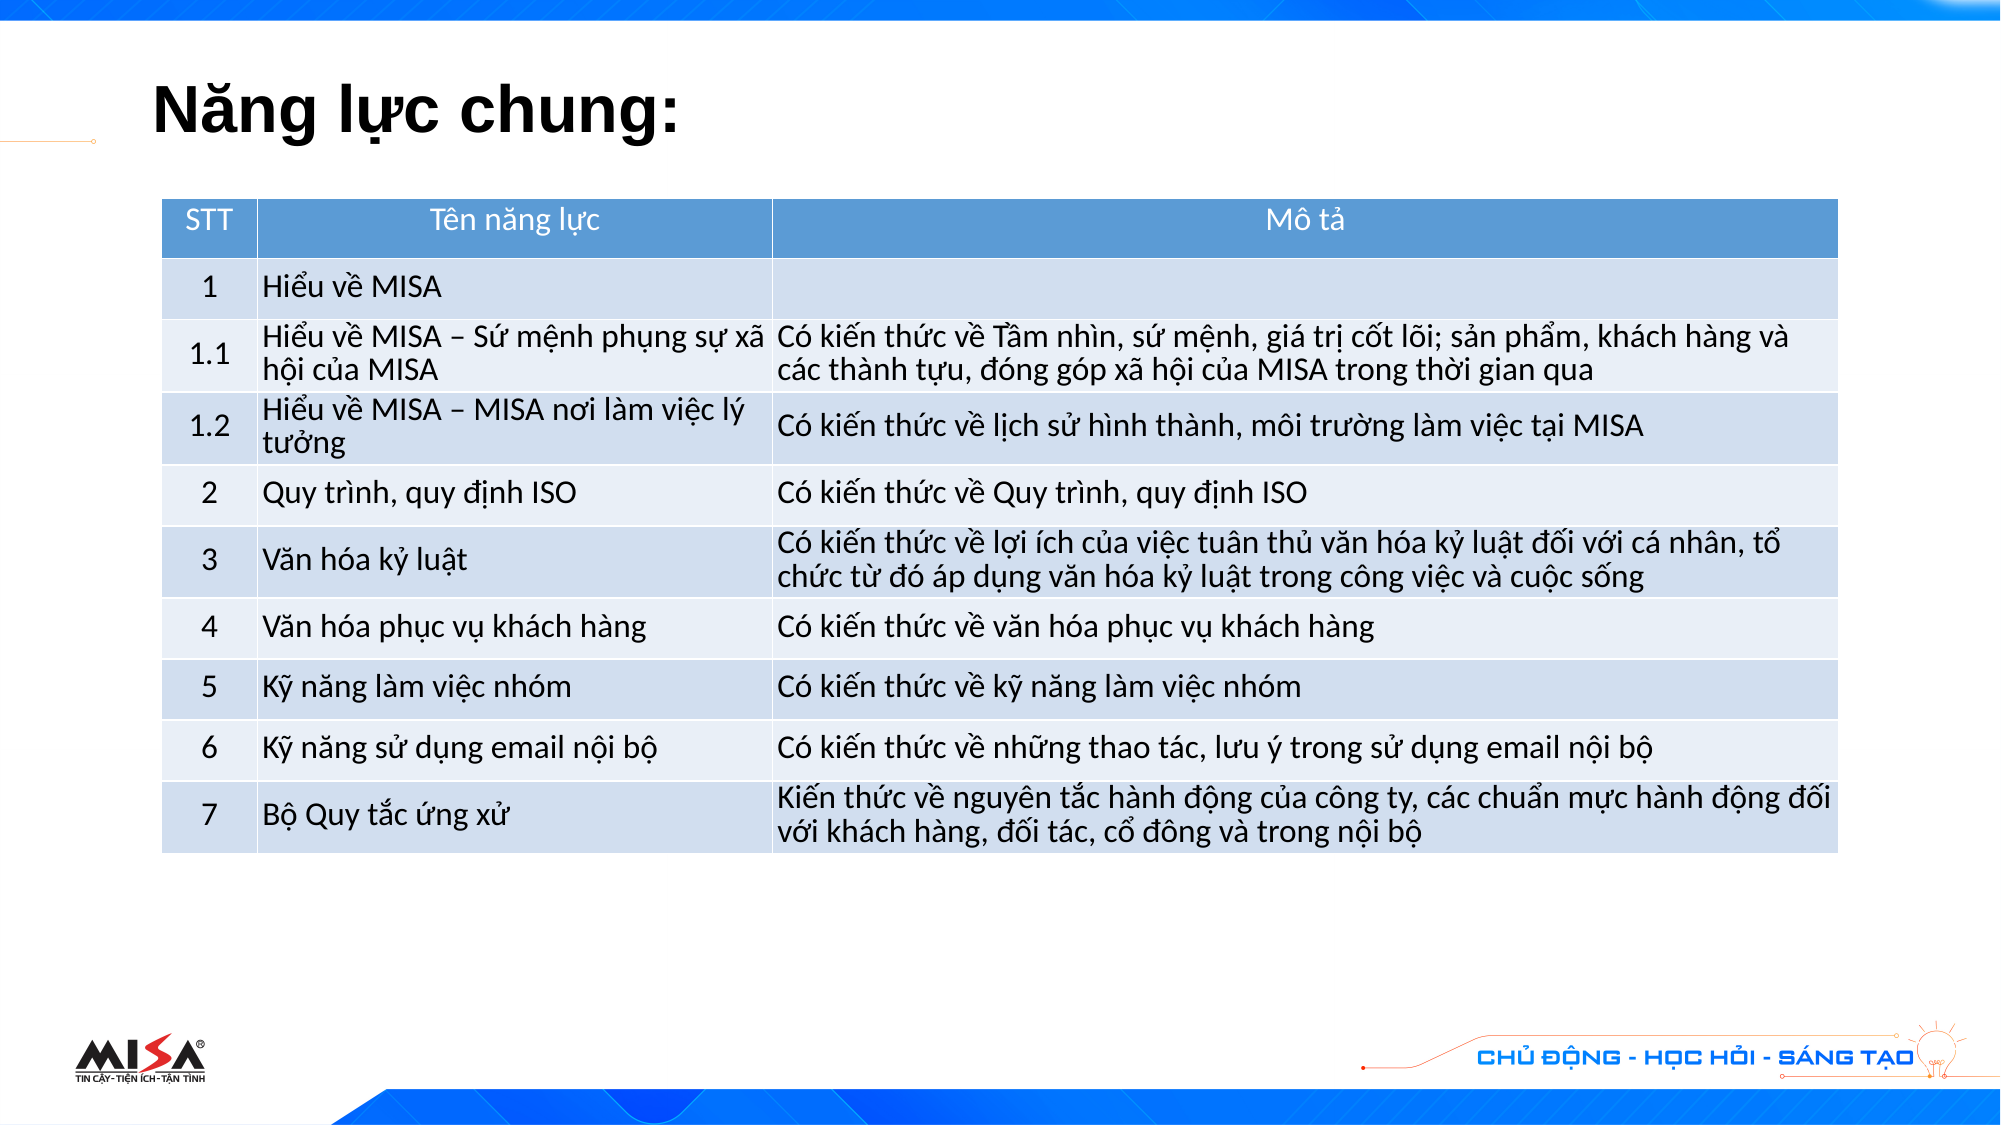

Năng lực chung:

| STT | Tên năng lực | Mô tả |
| --- | --- | --- |
| 1 | Hiểu về MISA |  |
| 1.1 | Hiểu về MISA – Sứ mệnh phụng sự xã hội của MISA | Có kiến thức về Tầm nhìn, sứ mệnh, giá trị cốt lõi; sản phẩm, khách hàng và các thành tựu, đóng góp xã hội của MISA trong thời gian qua |
| 1.2 | Hiểu về MISA – MISA nơi làm việc lý tưởng | Có kiến thức về lịch sử hình thành, môi trường làm việc tại MISA |
| 2 | Quy trình, quy định ISO | Có kiến thức về Quy trình, quy định ISO |
| 3 | Văn hóa kỷ luật | Có kiến thức về lợi ích của việc tuân thủ văn hóa kỷ luật đối với cá nhân, tổ chức từ đó áp dụng văn hóa kỷ luật trong công việc và cuộc sống |
| 4 | Văn hóa phục vụ khách hàng | Có kiến thức về văn hóa phục vụ khách hàng |
| 5 | Kỹ năng làm việc nhóm | Có kiến thức về kỹ năng làm việc nhóm |
| 6 | Kỹ năng sử dụng email nội bộ | Có kiến thức về những thao tác, lưu ý trong sử dụng email nội bộ |
| 7 | Bộ Quy tắc ứng xử | Kiến thức về nguyên tắc hành động của công ty, các chuẩn mực hành động đối với khách hàng, đối tác, cổ đông và trong nội bộ |